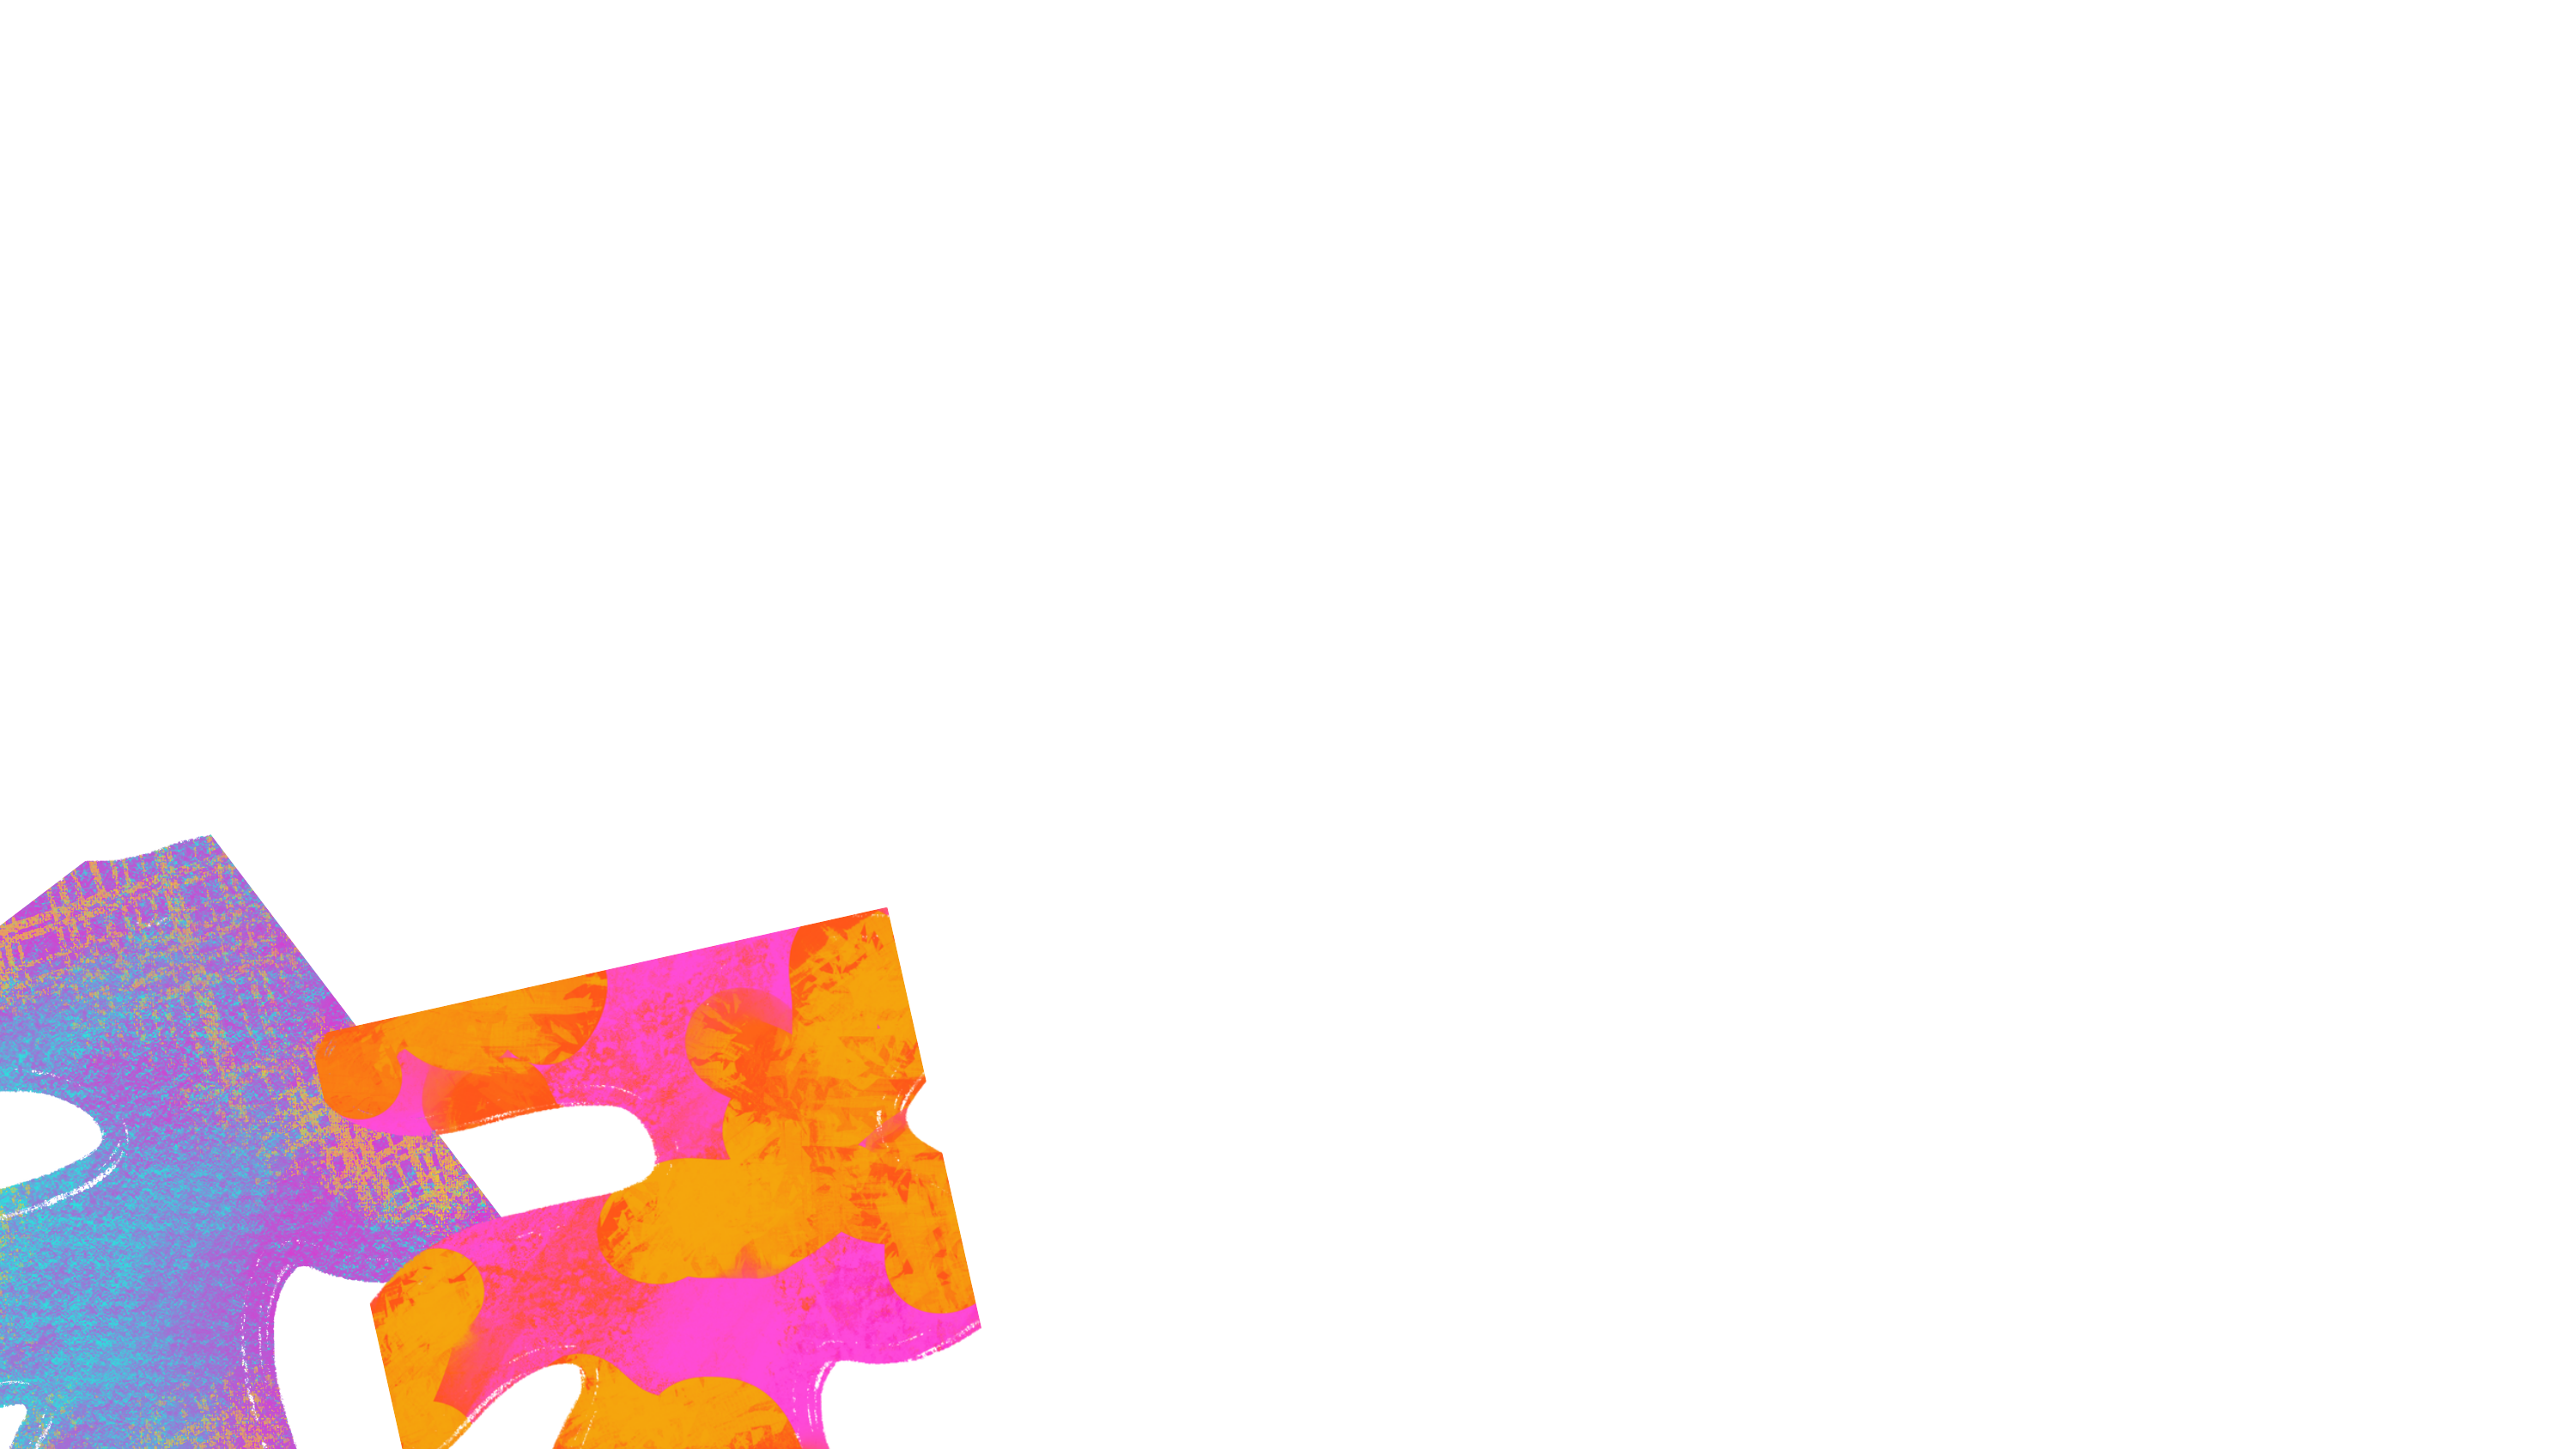

7. Project Contributions
National Building and Research Organization (NBRO) - NBRO plays a vital role in providing crucial data and regulatory support related to landslides. Their expertise in understanding geological factors that contribute to landslides is invaluable which provides up-to-date information about rainfall details and landslide details.
The Irrigation Department - is expertise in  flood control which their data and insights are essential for understanding and mitigating the impact of floods.

8. Limitations
Reliability of the system depends on the accuracy of real-time data.
·Sending an alert before a disaster using an SMS.
Implement the system for other various disaster types.